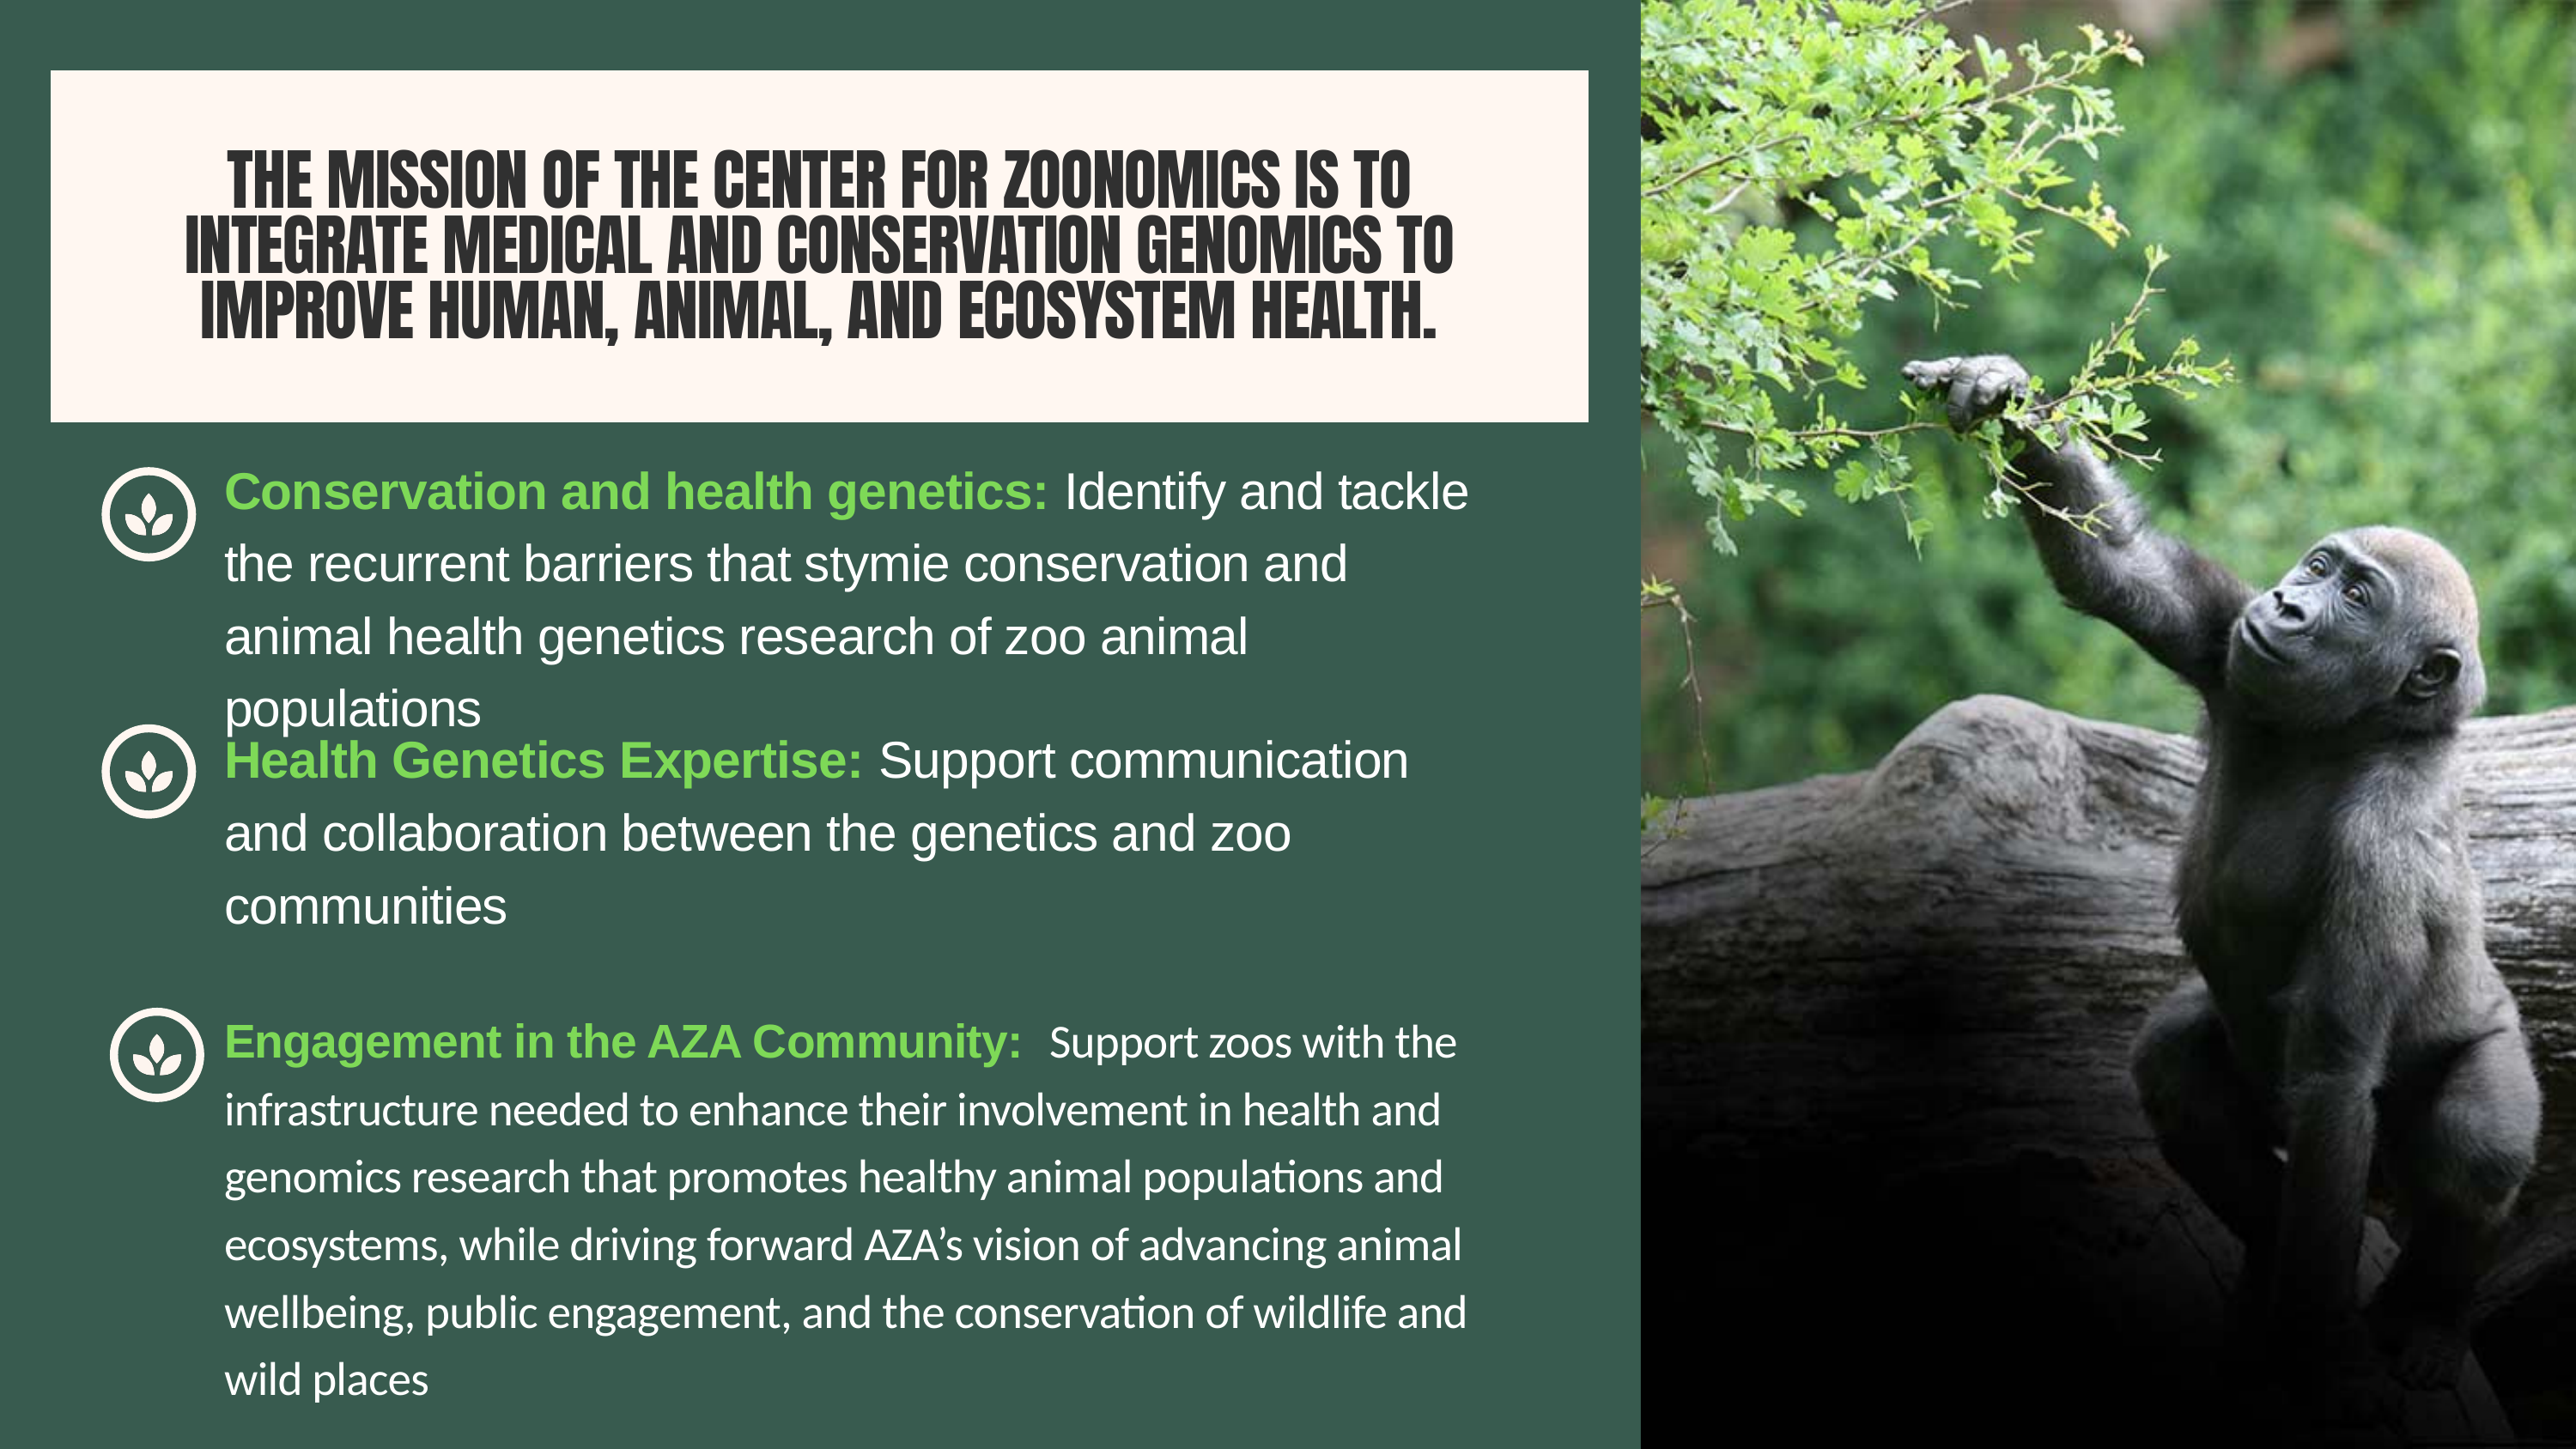

THE MISSION OF THE CENTER FOR ZOONOMICS IS TO INTEGRATE MEDICAL AND CONSERVATION GENOMICS TO IMPROVE HUMAN, ANIMAL, AND ECOSYSTEM HEALTH.

Conservation and health genetics: Identify and tackle the recurrent barriers that stymie conservation and animal health genetics research of zoo animal populations

Health Genetics Expertise: Support communication and collaboration between the genetics and zoo communities

Engagement in the AZA Community:  Support zoos with the infrastructure needed to enhance their involvement in health and genomics research that promotes healthy animal populations and ecosystems, while driving forward AZA’s vision of advancing animal wellbeing, public engagement, and the conservation of wildlife and wild places